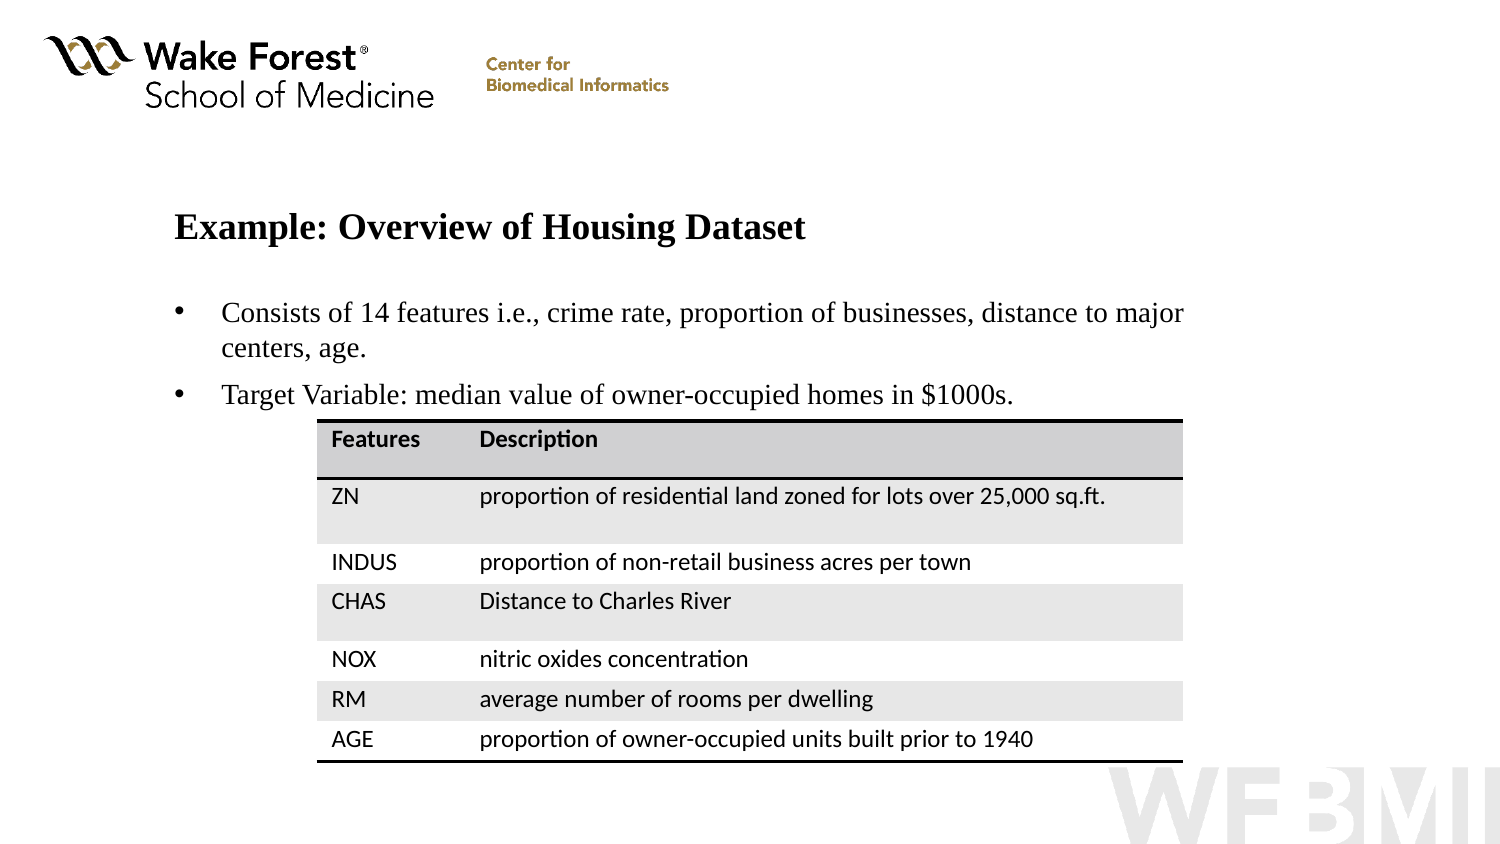

# Example: Overview of Housing Dataset
Consists of 14 features i.e., crime rate, proportion of businesses, distance to major centers, age.
Target Variable: median value of owner-occupied homes in $1000s.
| Features | Description |
| --- | --- |
| ZN | proportion of residential land zoned for lots over 25,000 sq.ft. |
| INDUS | proportion of non-retail business acres per town |
| CHAS | Distance to Charles River |
| NOX | nitric oxides concentration |
| RM | average number of rooms per dwelling |
| AGE | proportion of owner-occupied units built prior to 1940 |